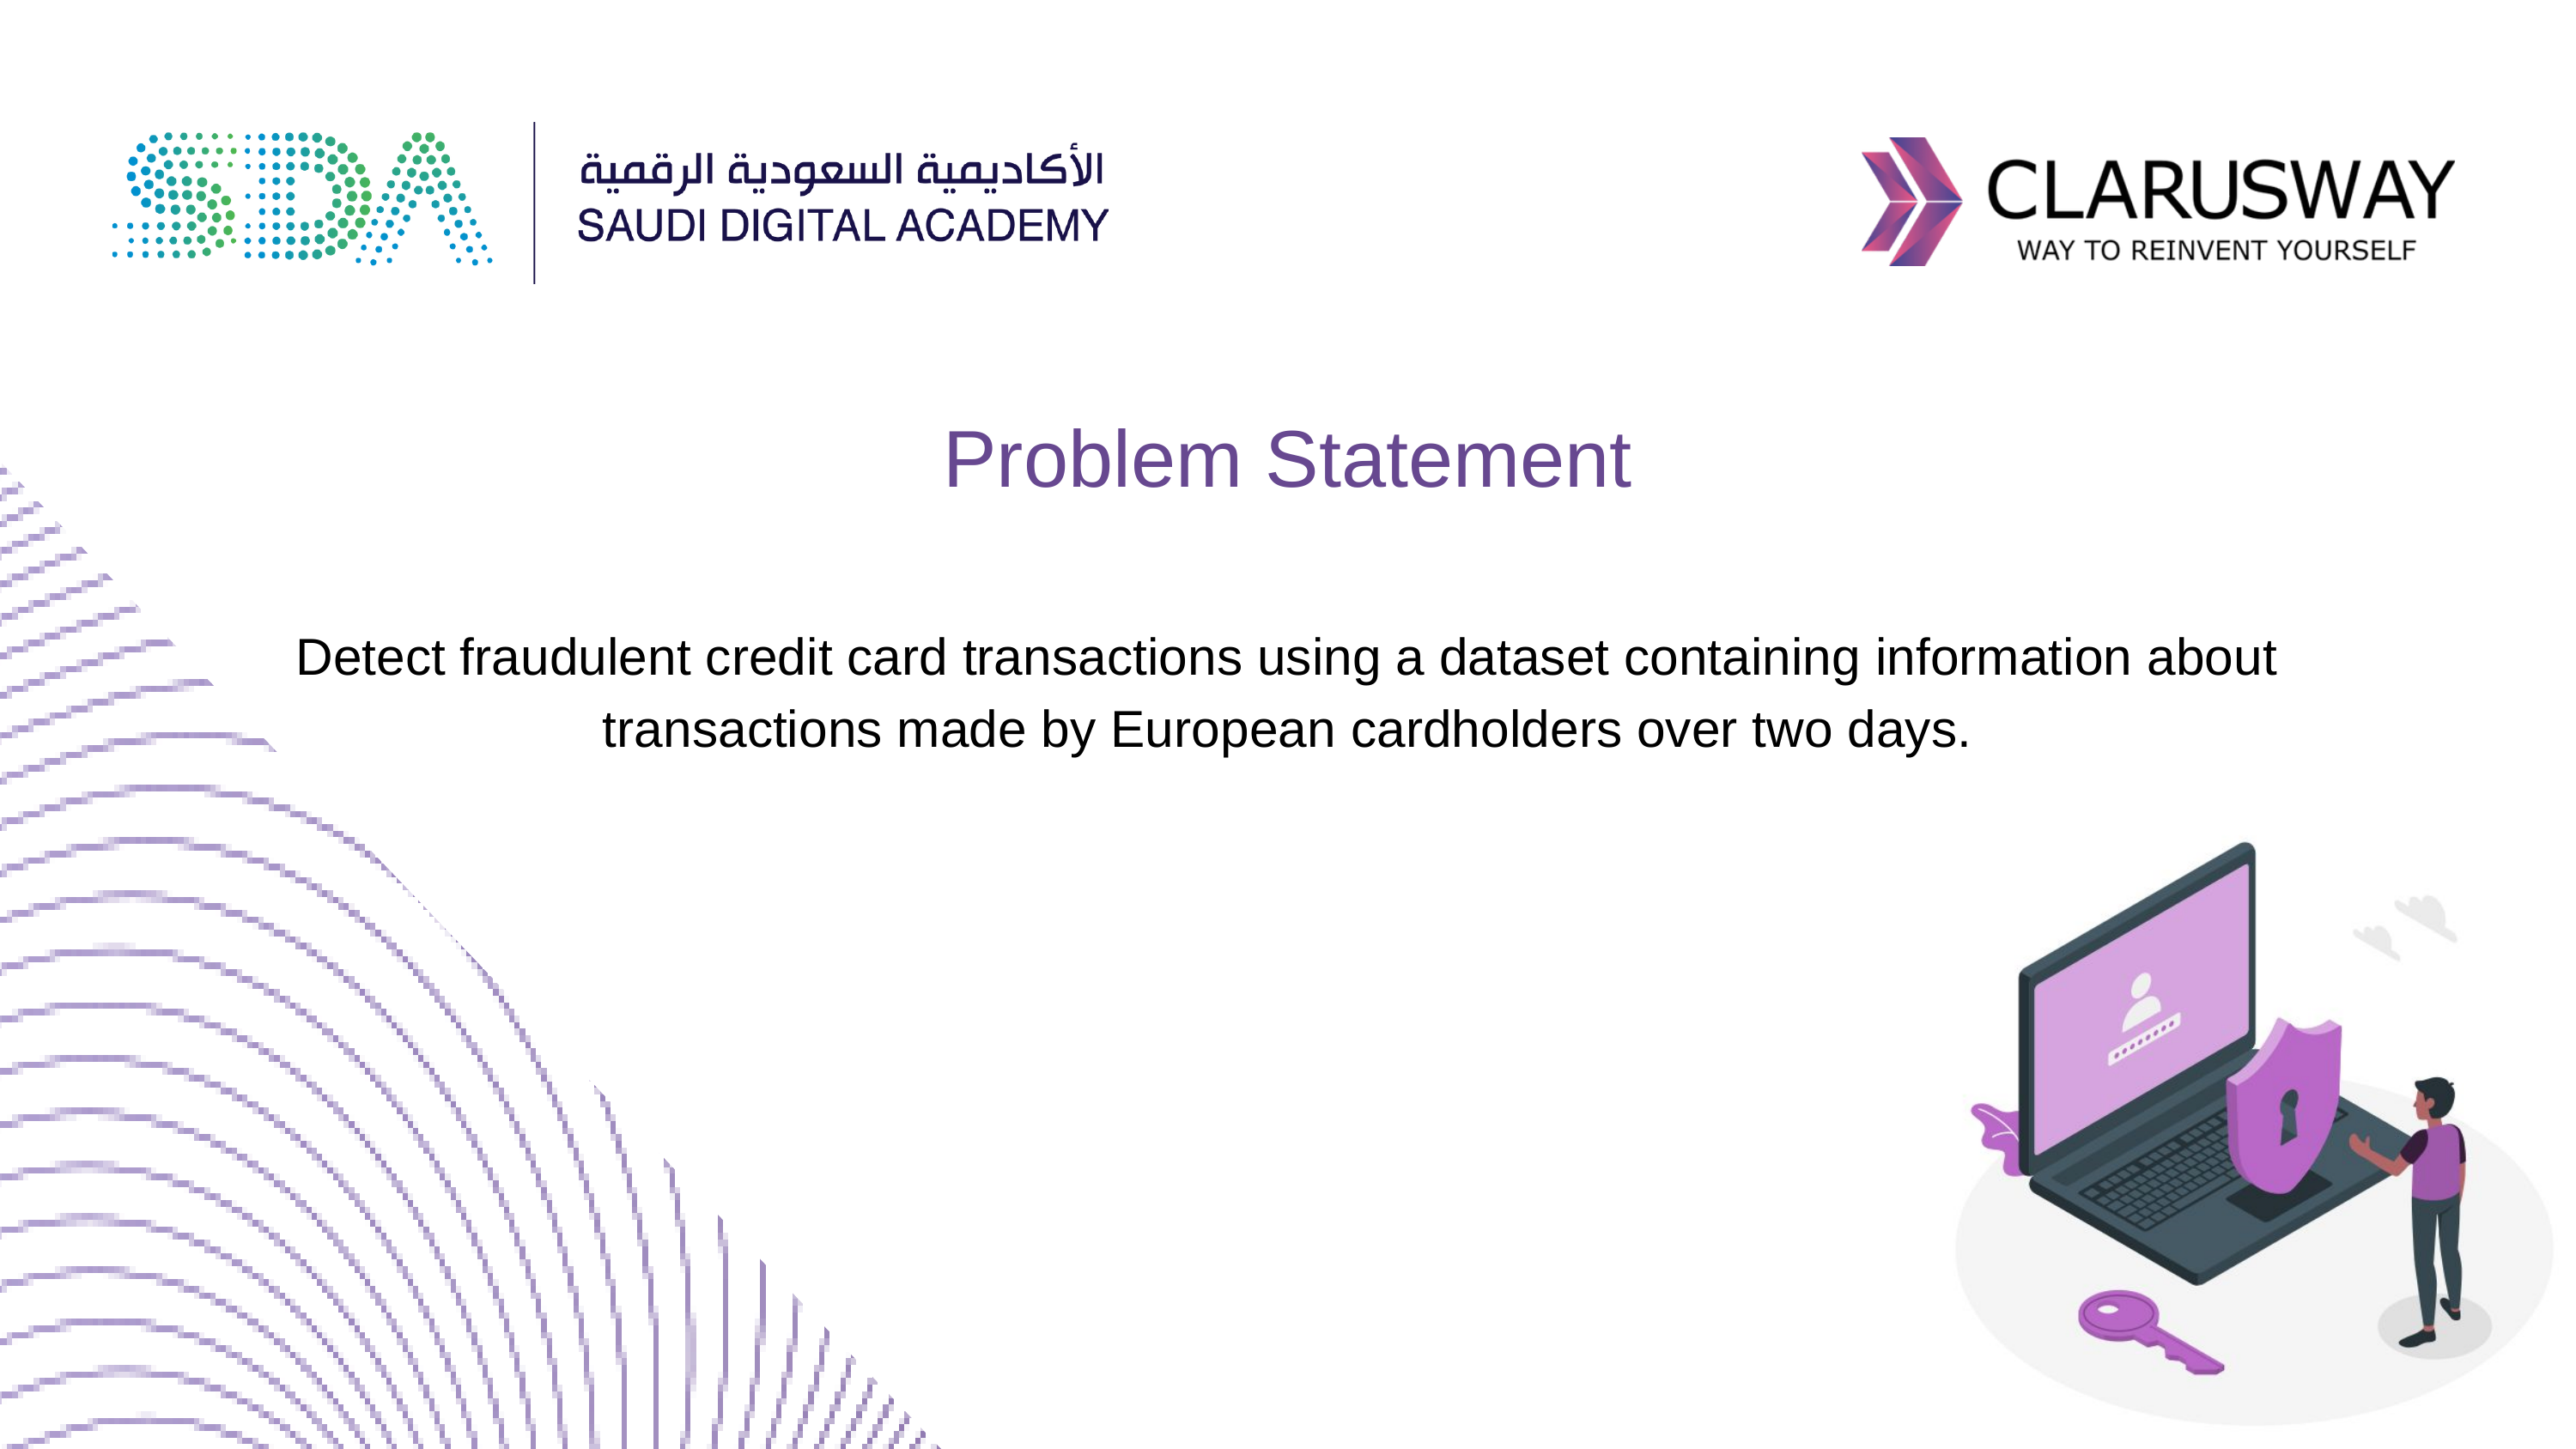

Problem Statement
Detect fraudulent credit card transactions using a dataset containing information about transactions made by European cardholders over two days.